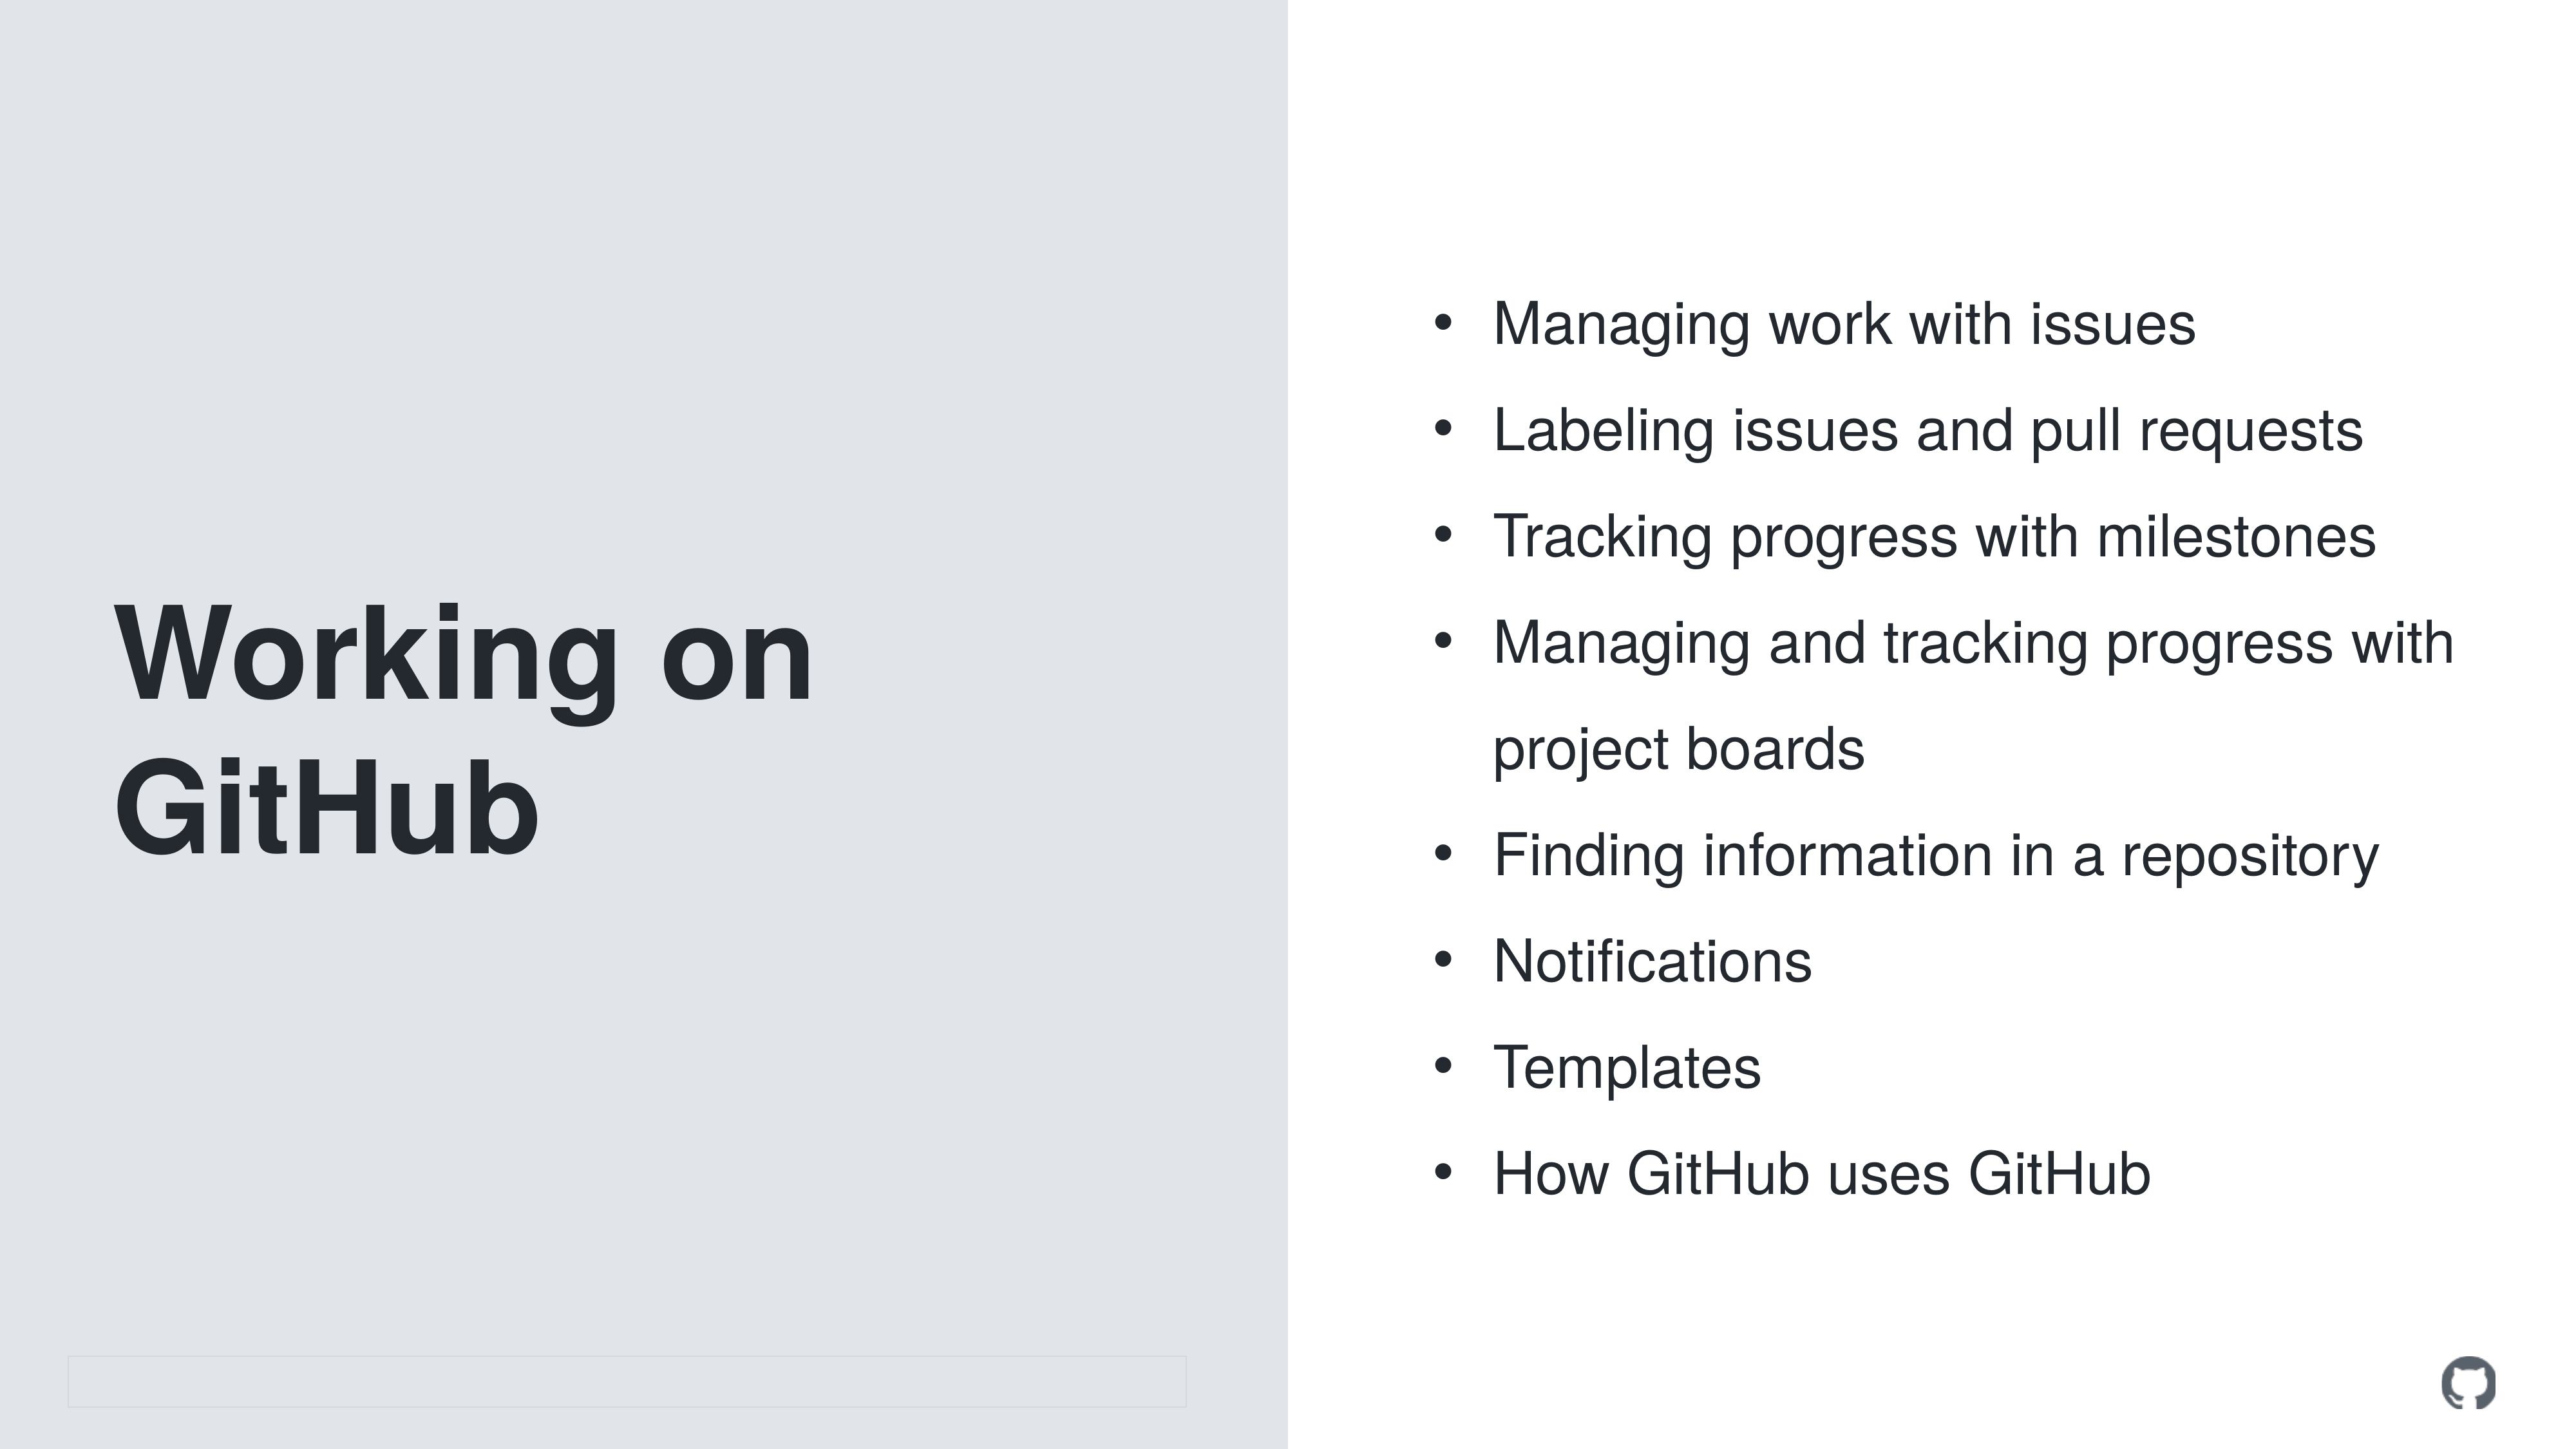

# Working on GitHub

Managing work with issues
Labeling issues and pull requests
Tracking progress with milestones
Managing and tracking progress with project boards
Finding information in a repository
Notifications
Templates
How GitHub uses GitHub